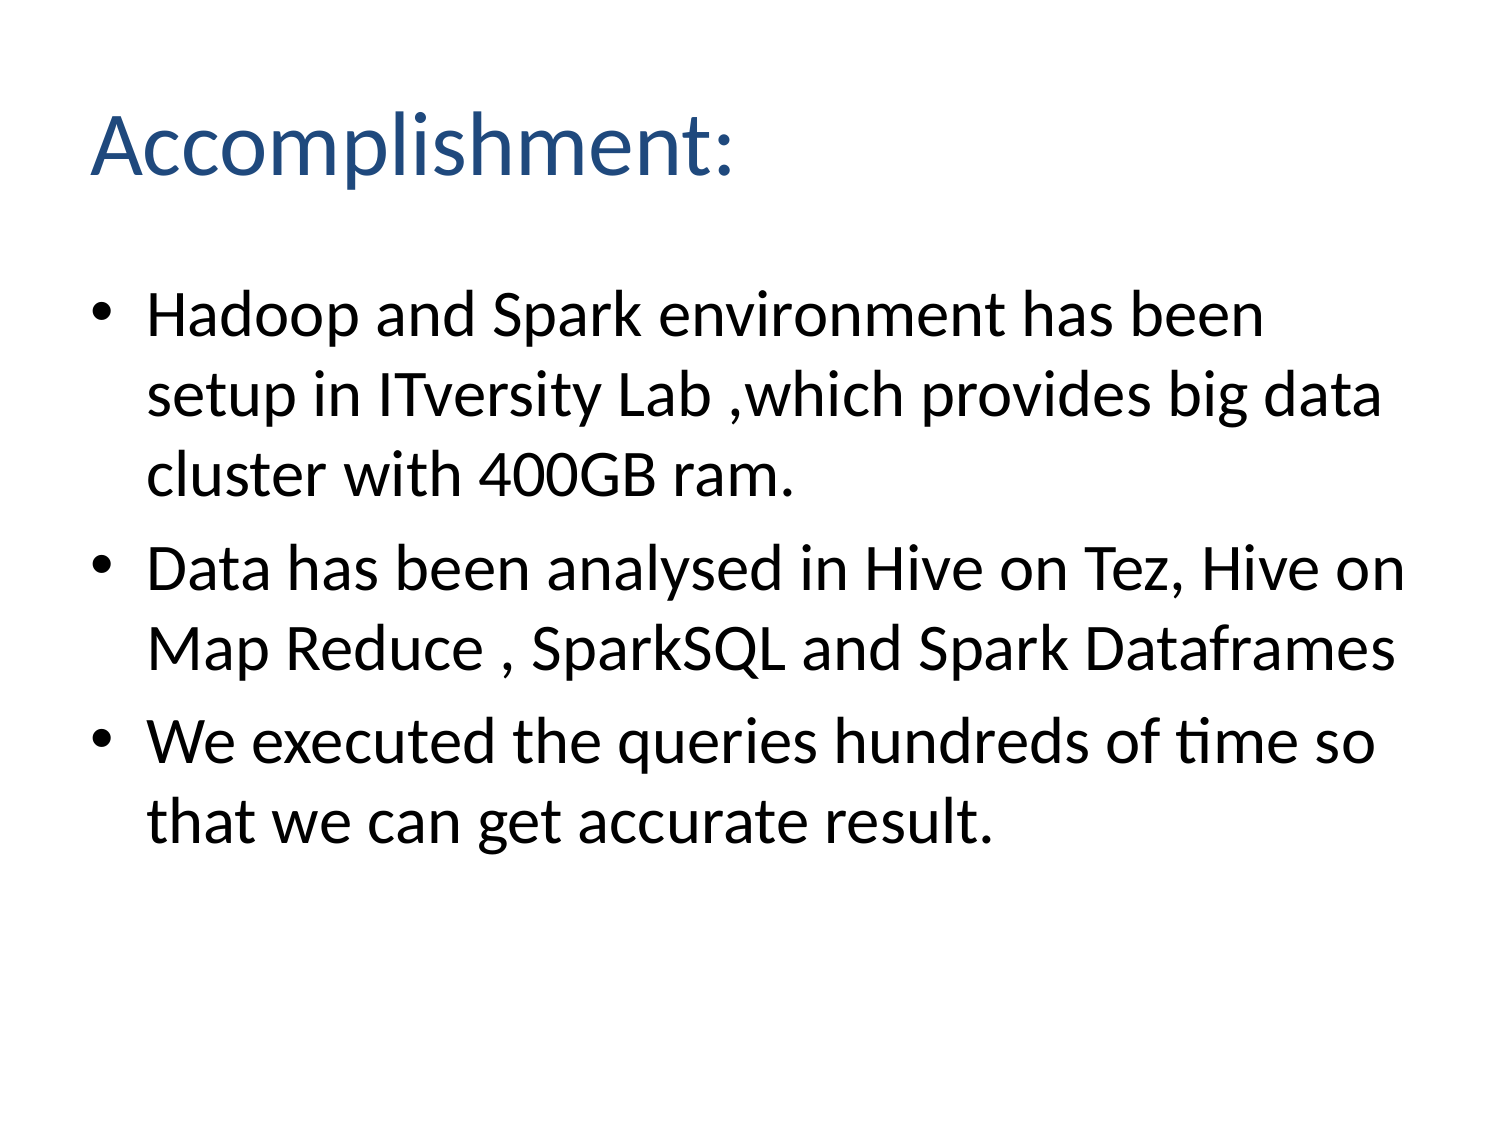

# Accomplishment:
Hadoop and Spark environment has been setup in ITversity Lab ,which provides big data cluster with 400GB ram.
Data has been analysed in Hive on Tez, Hive on Map Reduce , SparkSQL and Spark Dataframes
We executed the queries hundreds of time so that we can get accurate result.